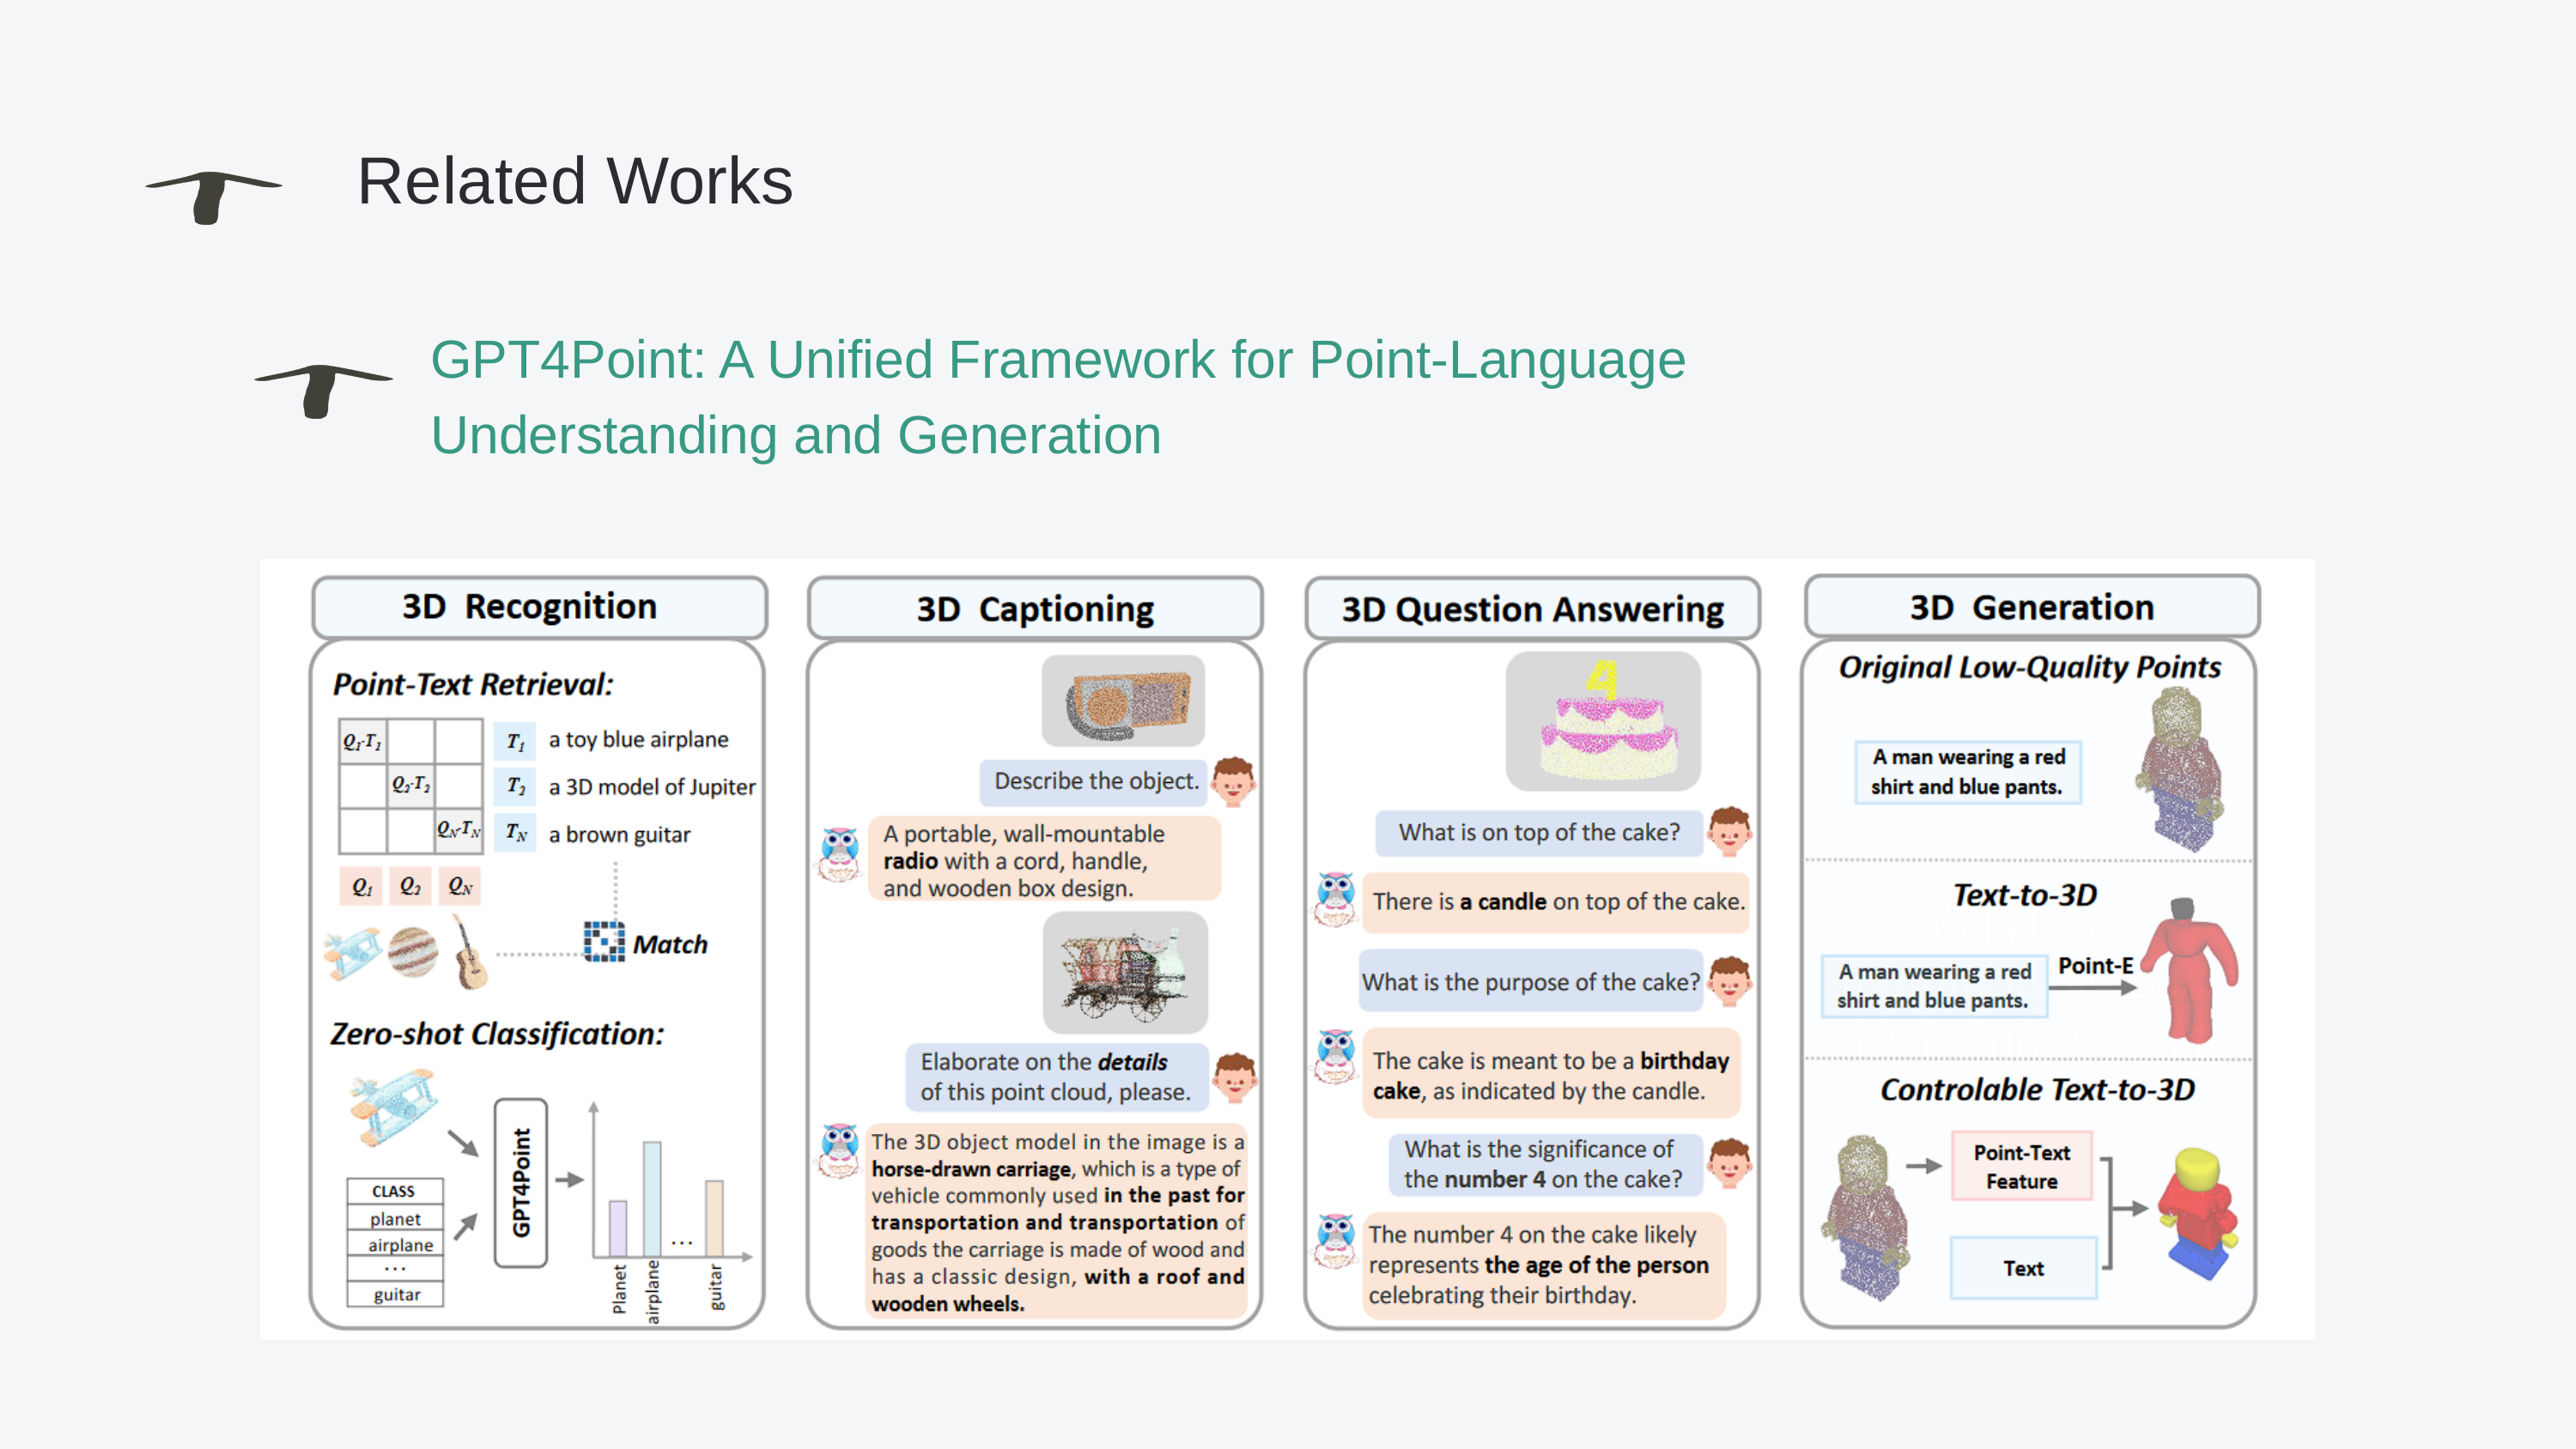

Related Works
GPT4Point: A Unified Framework for Point-Language Understanding and Generation